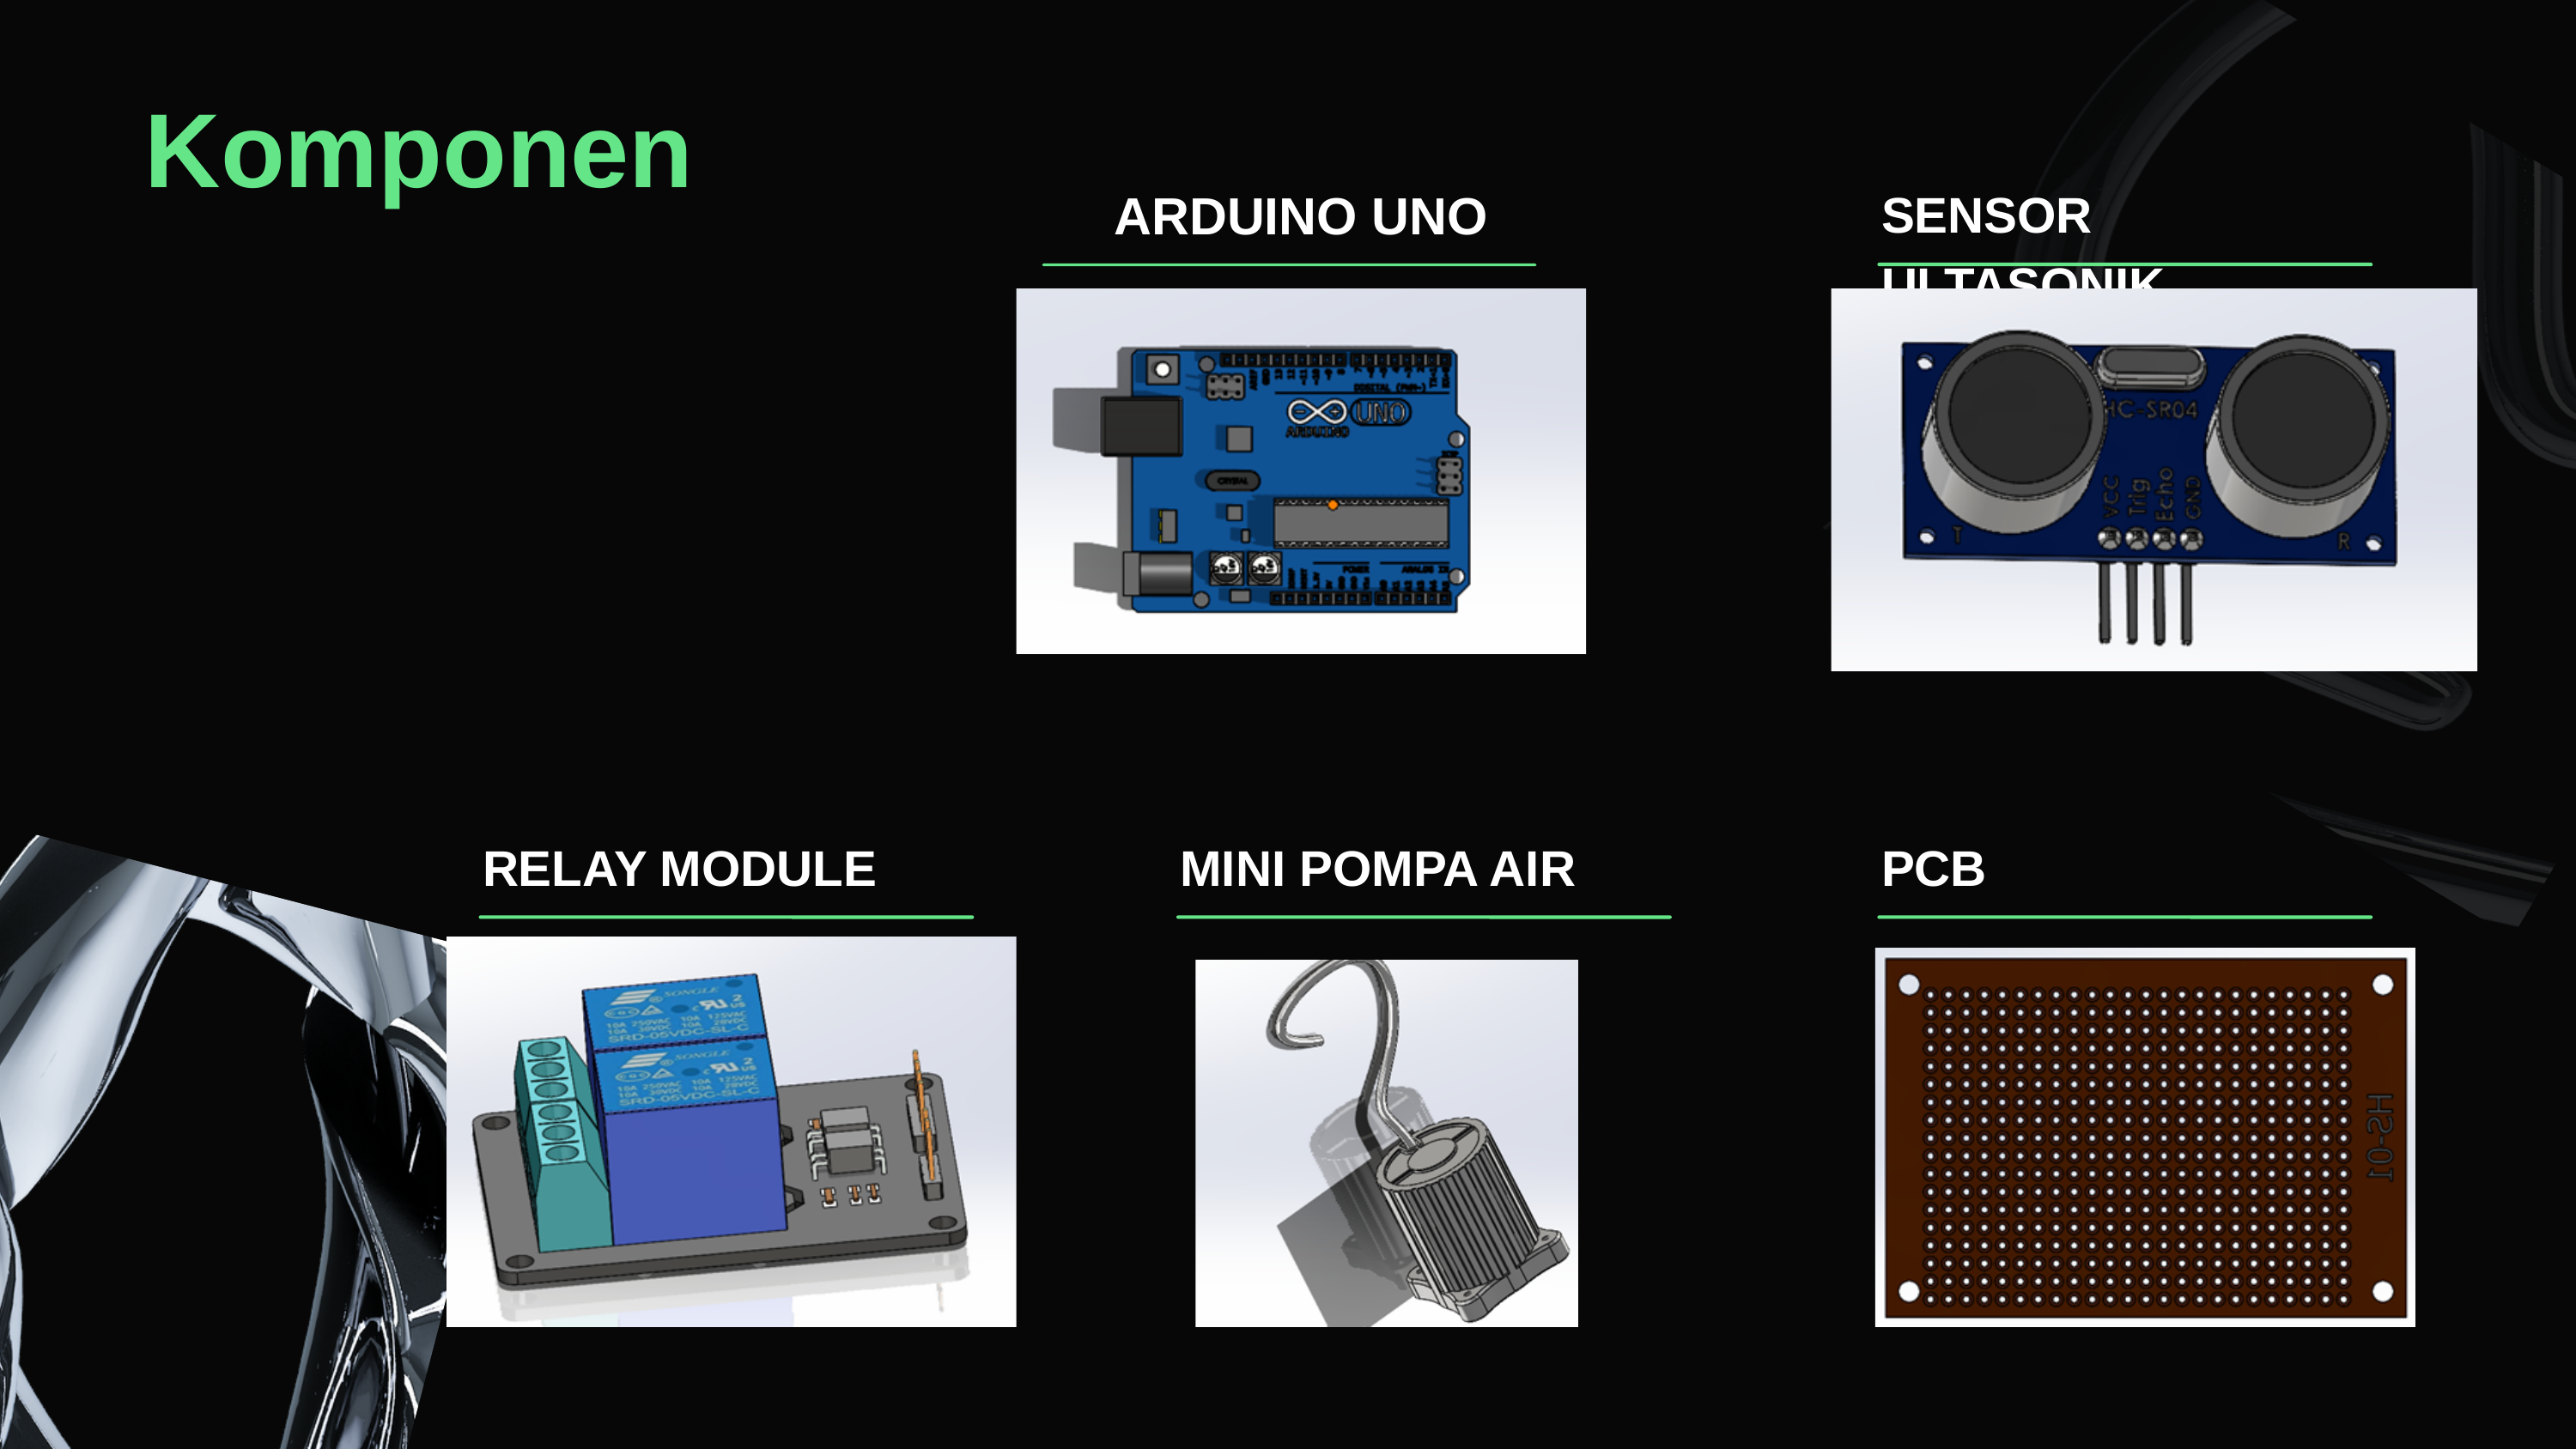

Komponen
ARDUINO UNO
SENSOR ULTASONIK

RELAY MODULE

MINI POMPA AIR

PCB

.